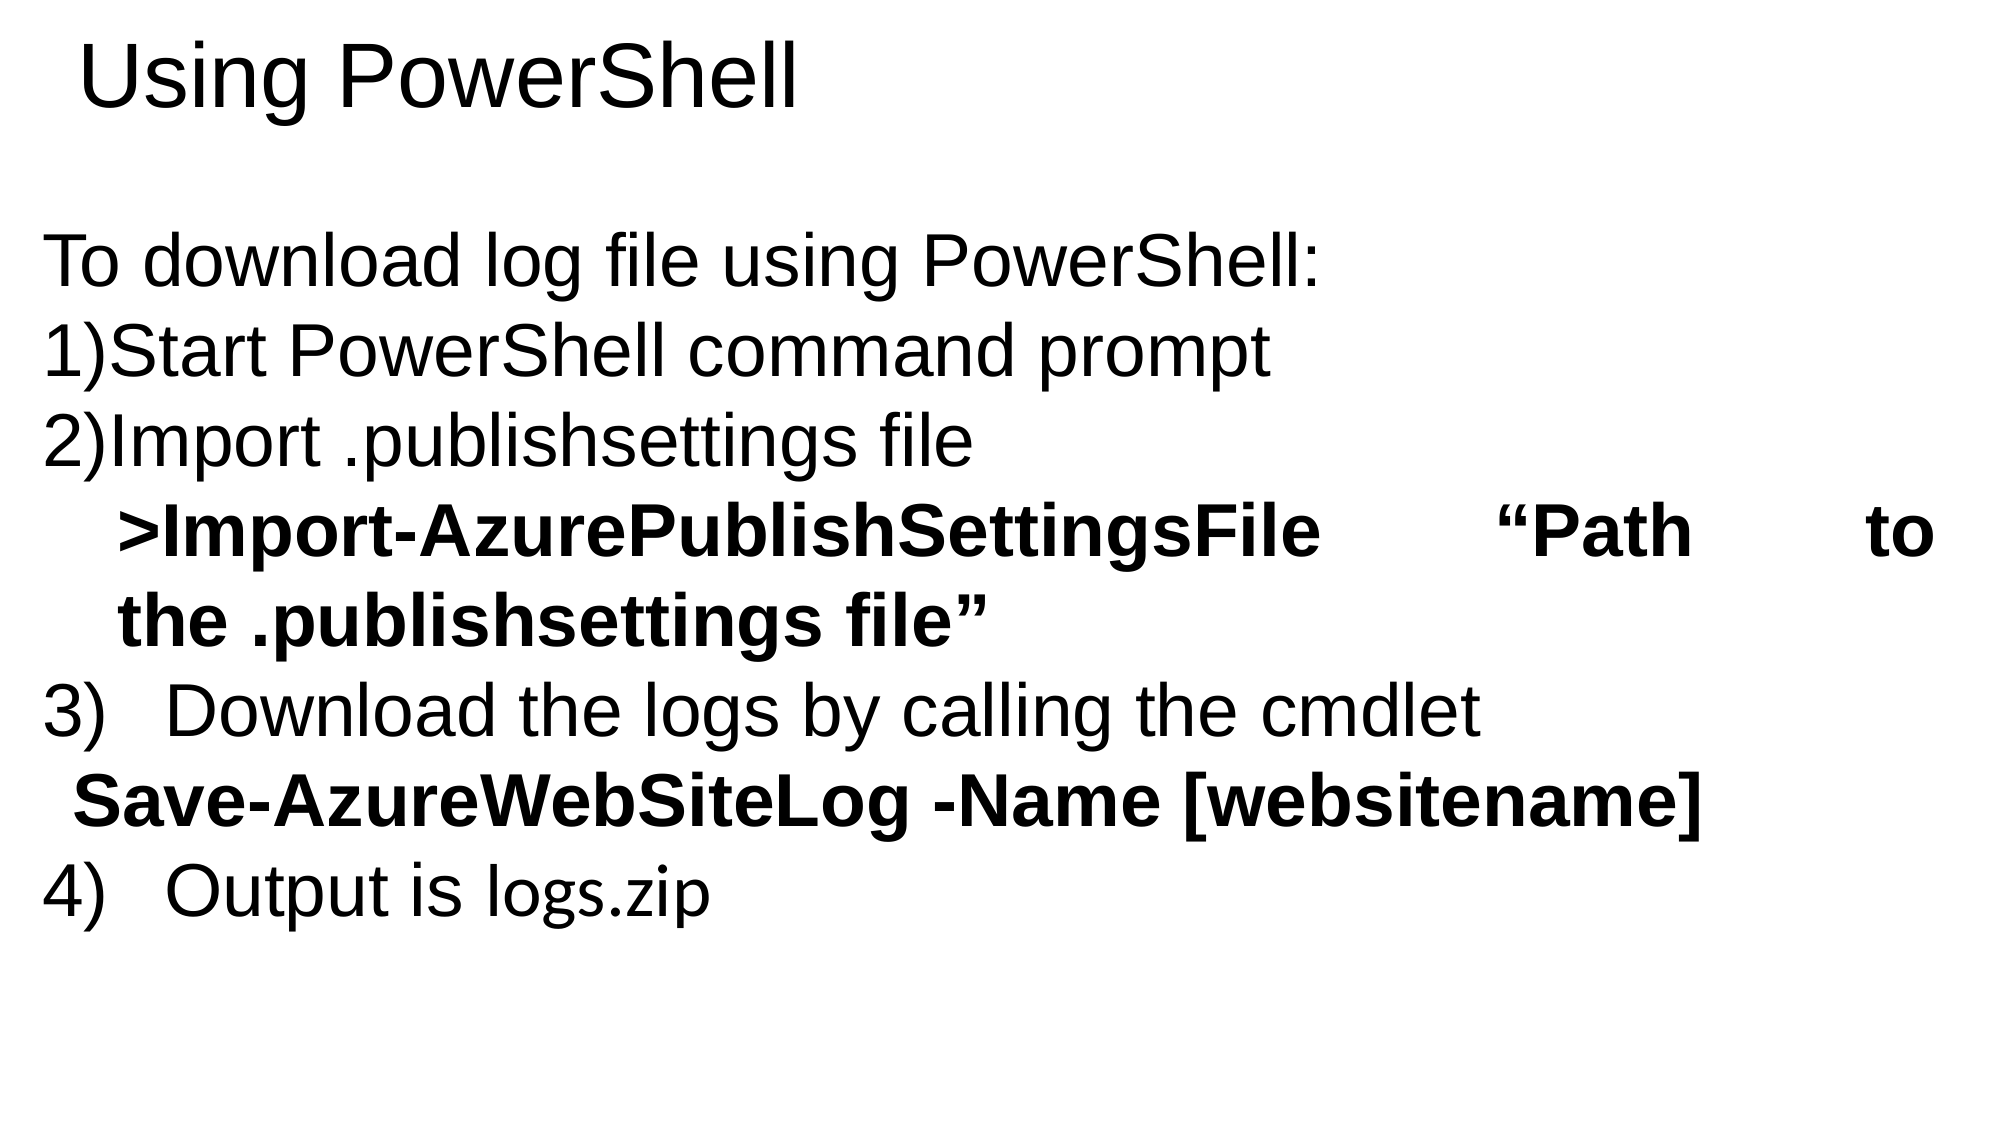

Using PowerShell
To download log file using PowerShell:
Start PowerShell command prompt
Import .publishsettings file
>Import-AzurePublishSettingsFile “Path to the .publishsettings file”
Download the logs by calling the cmdlet
Save-AzureWebSiteLog -Name [websitename]
Output is logs.zip